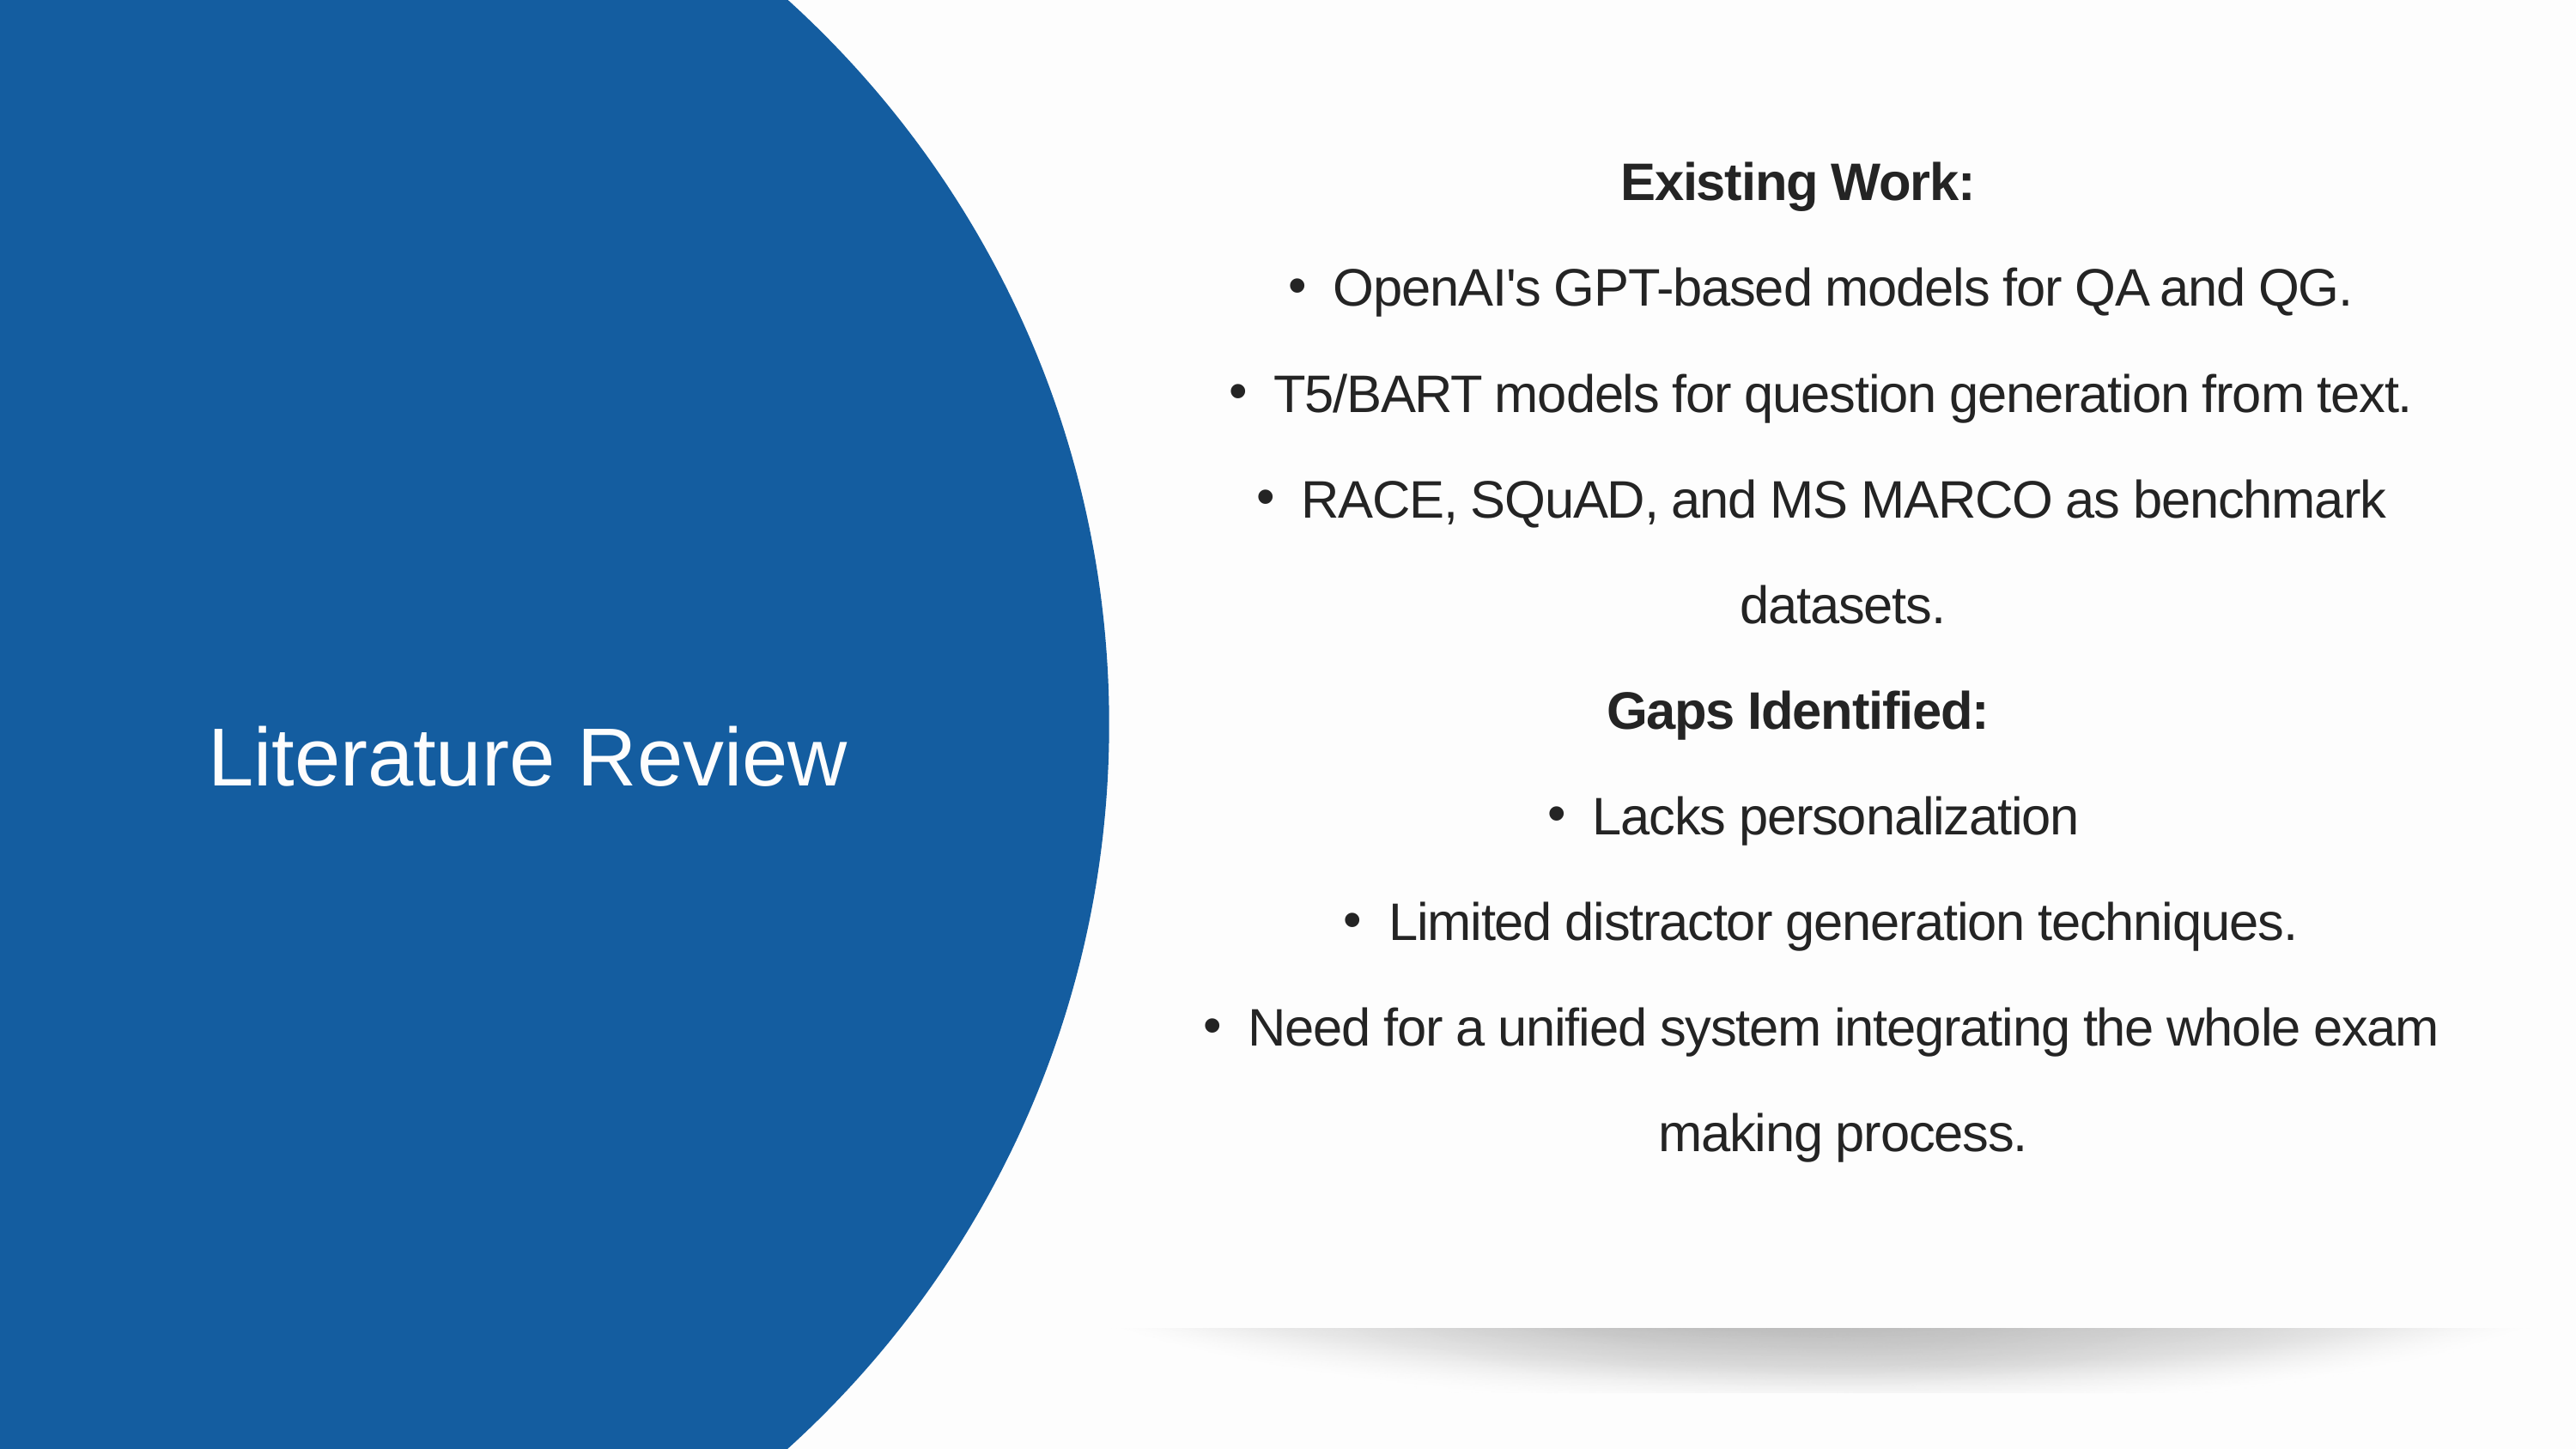

Existing Work:
OpenAI's GPT-based models for QA and QG.
T5/BART models for question generation from text.
RACE, SQuAD, and MS MARCO as benchmark datasets.
Gaps Identified:
Lacks personalization
Limited distractor generation techniques.
Need for a unified system integrating the whole exam making process.

Literature Review